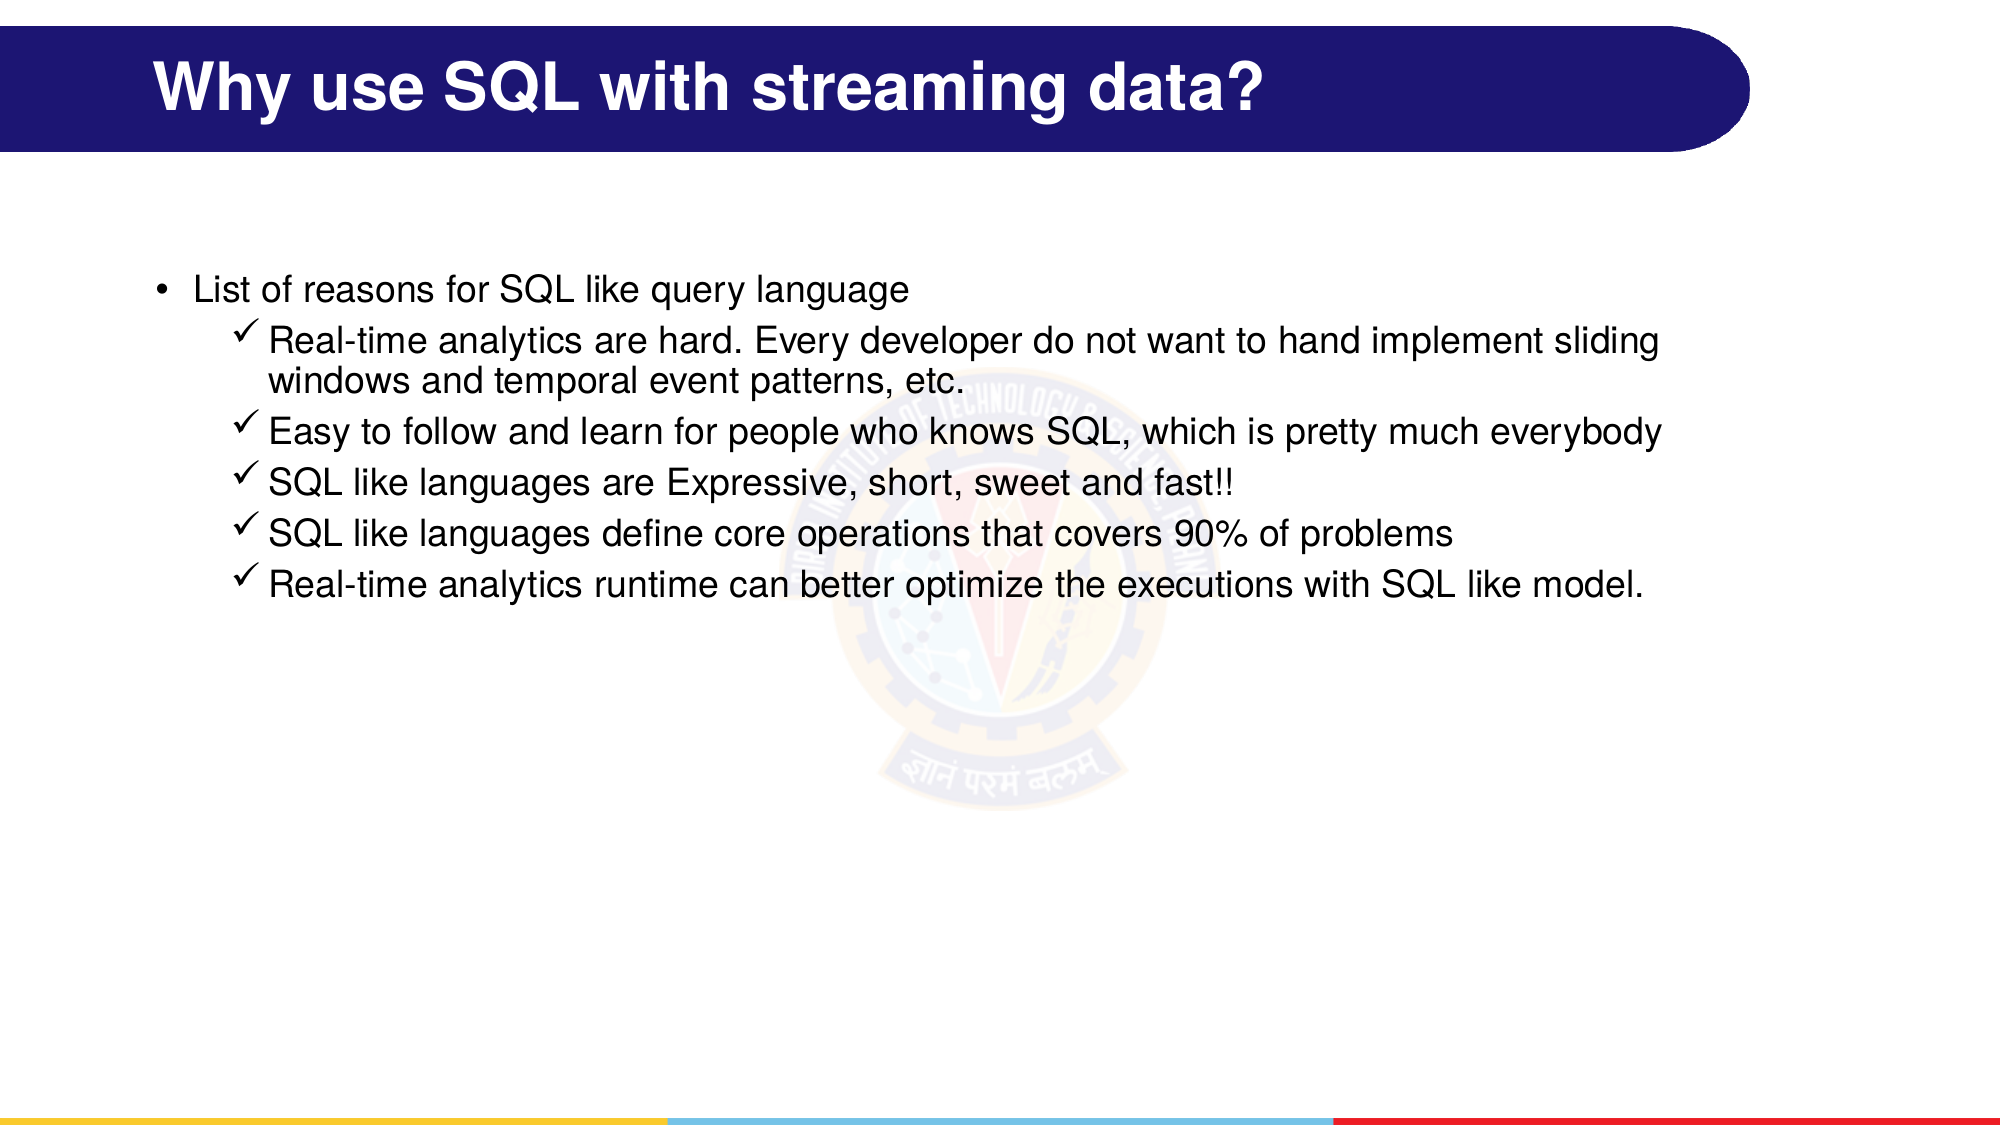

# Why use SQL with streaming data?

List of reasons for SQL like query language
Real-time analytics are hard. Every developer do not want to hand implement sliding windows and temporal event patterns, etc.
Easy to follow and learn for people who knows SQL, which is pretty much everybody
SQL like languages are Expressive, short, sweet and fast!!
SQL like languages define core operations that covers 90% of problems
Real-time analytics runtime can better optimize the executions with SQL like model.